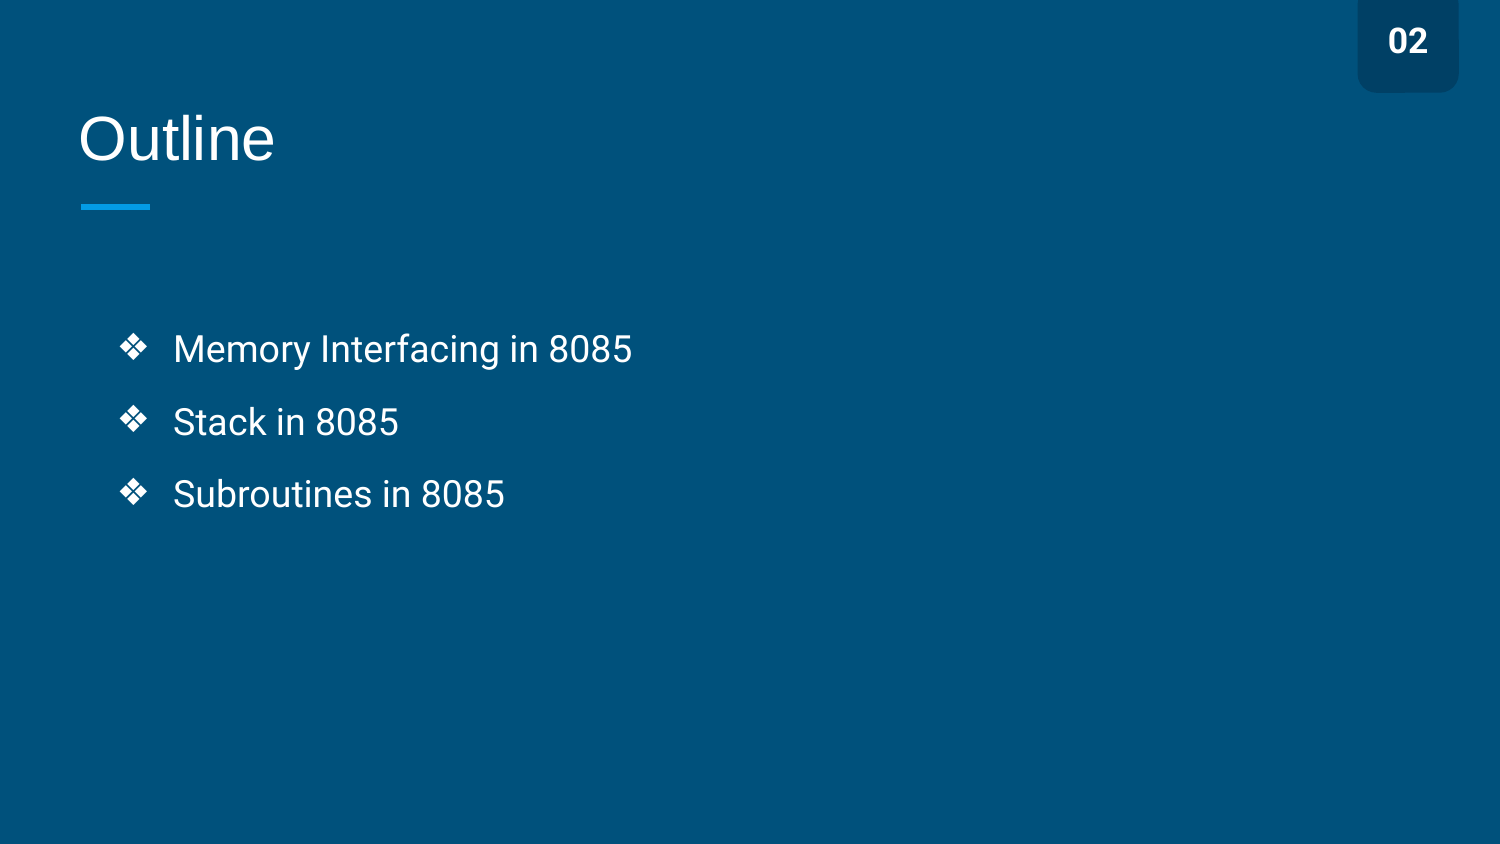

02
# Outline

Memory Interfacing in 8085
Stack in 8085
Subroutines in 8085